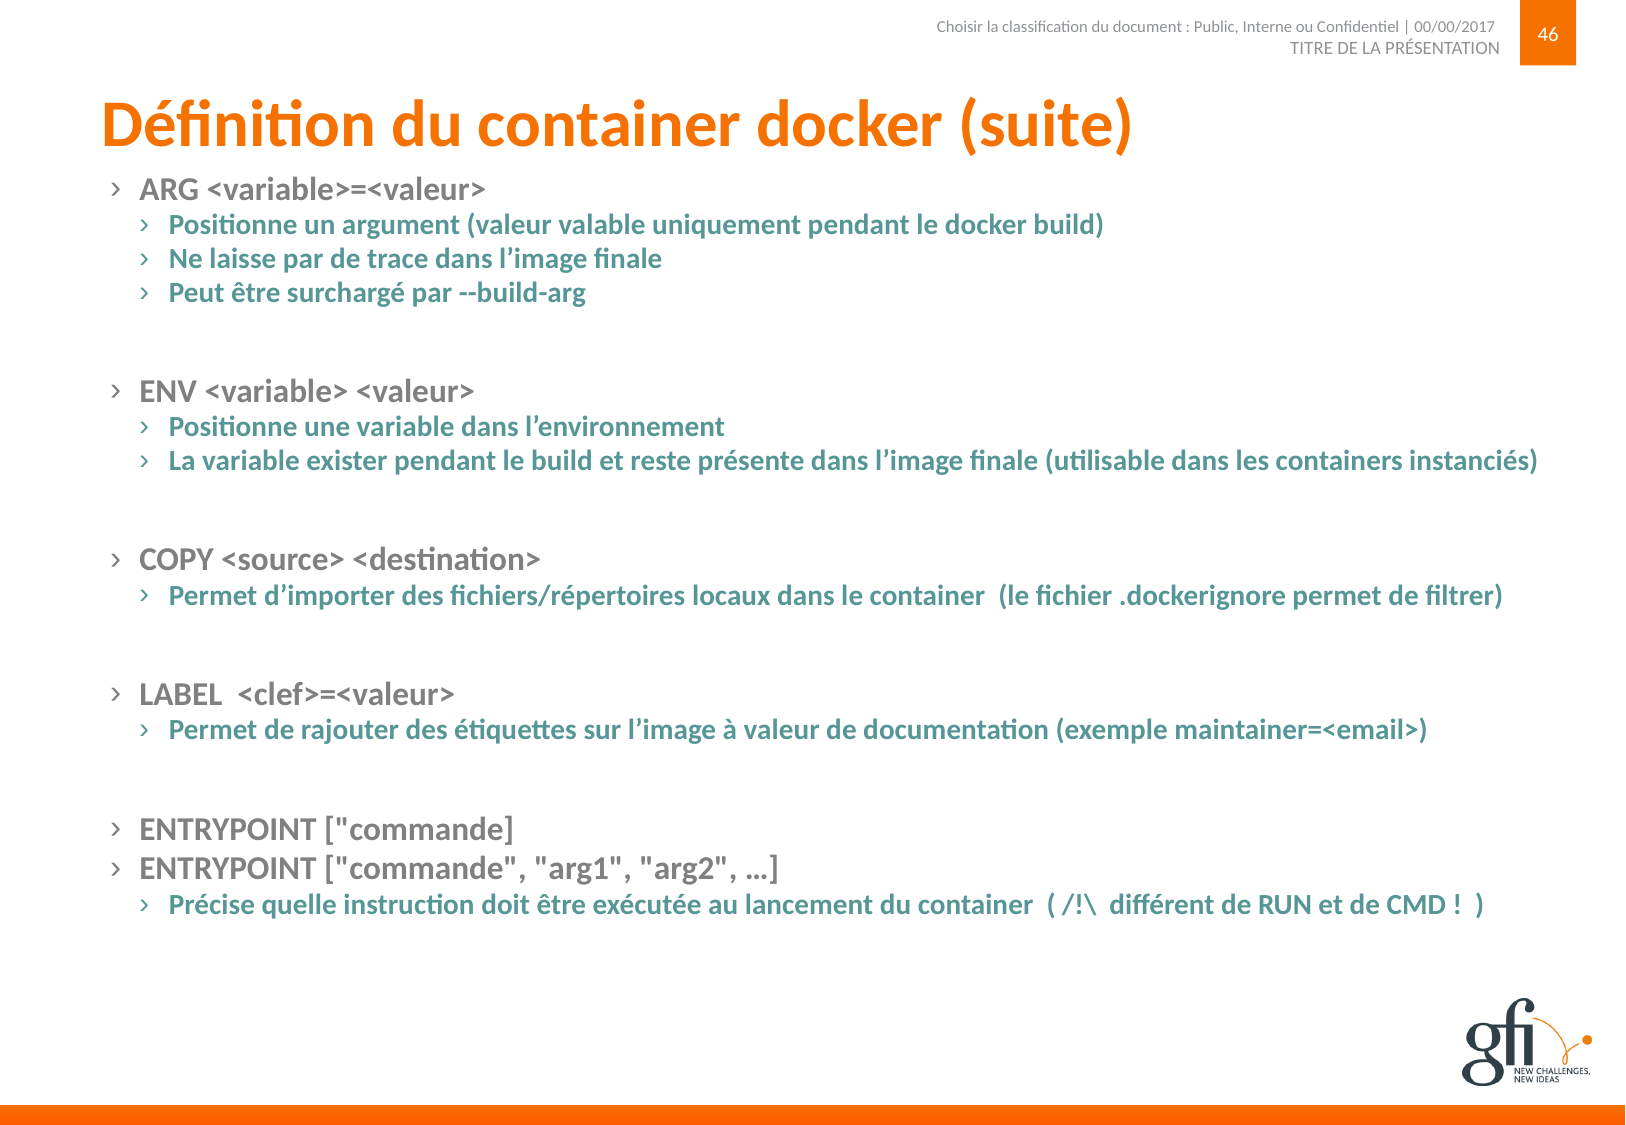

46
TITRE DE LA PRÉSENTATION
Choisir la classification du document : Public, Interne ou Confidentiel | 00/00/2017
# Définition du container docker (suite)
ARG <variable>=<valeur>
Positionne un argument (valeur valable uniquement pendant le docker build)
Ne laisse par de trace dans l’image finale
Peut être surchargé par --build-arg

ENV <variable> <valeur>
Positionne une variable dans l’environnement
La variable exister pendant le build et reste présente dans l’image finale (utilisable dans les containers instanciés)

COPY <source> <destination>
Permet d’importer des fichiers/répertoires locaux dans le container  (le fichier .dockerignore permet de filtrer)

LABEL  <clef>=<valeur>
Permet de rajouter des étiquettes sur l’image à valeur de documentation (exemple maintainer=<email>)

ENTRYPOINT ["commande]
ENTRYPOINT ["commande", "arg1", "arg2", …]
Précise quelle instruction doit être exécutée au lancement du container  ( /!\  différent de RUN et de CMD !  )